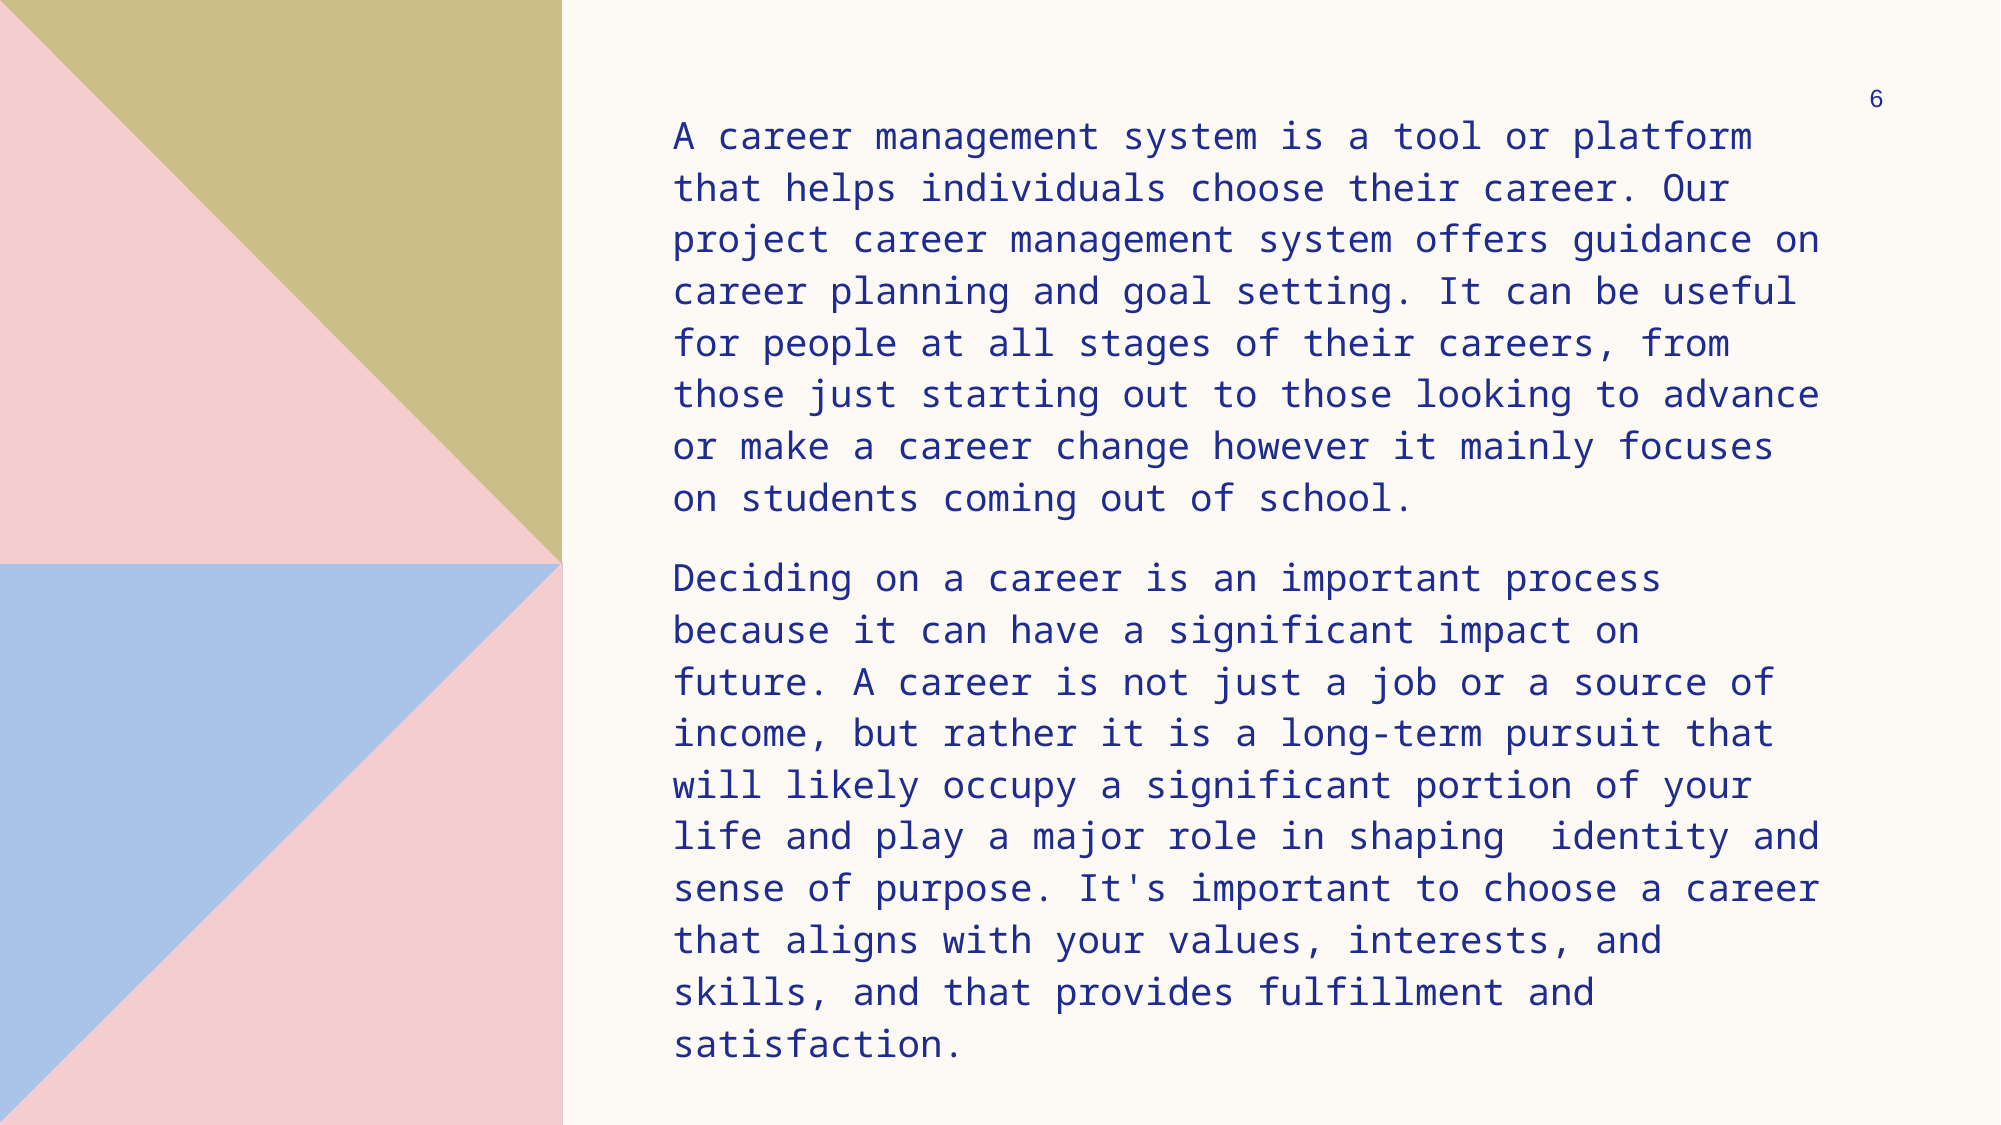

6
A career management system is a tool or platform that helps individuals choose their career. Our project career management system offers guidance on career planning and goal setting. It can be useful for people at all stages of their careers, from those just starting out to those looking to advance or make a career change however it mainly focuses on students coming out of school.
Deciding on a career is an important process because it can have a significant impact on  future. A career is not just a job or a source of income, but rather it is a long-term pursuit that will likely occupy a significant portion of your life and play a major role in shaping  identity and sense of purpose. It's important to choose a career that aligns with your values, interests, and skills, and that provides fulfillment and satisfaction.